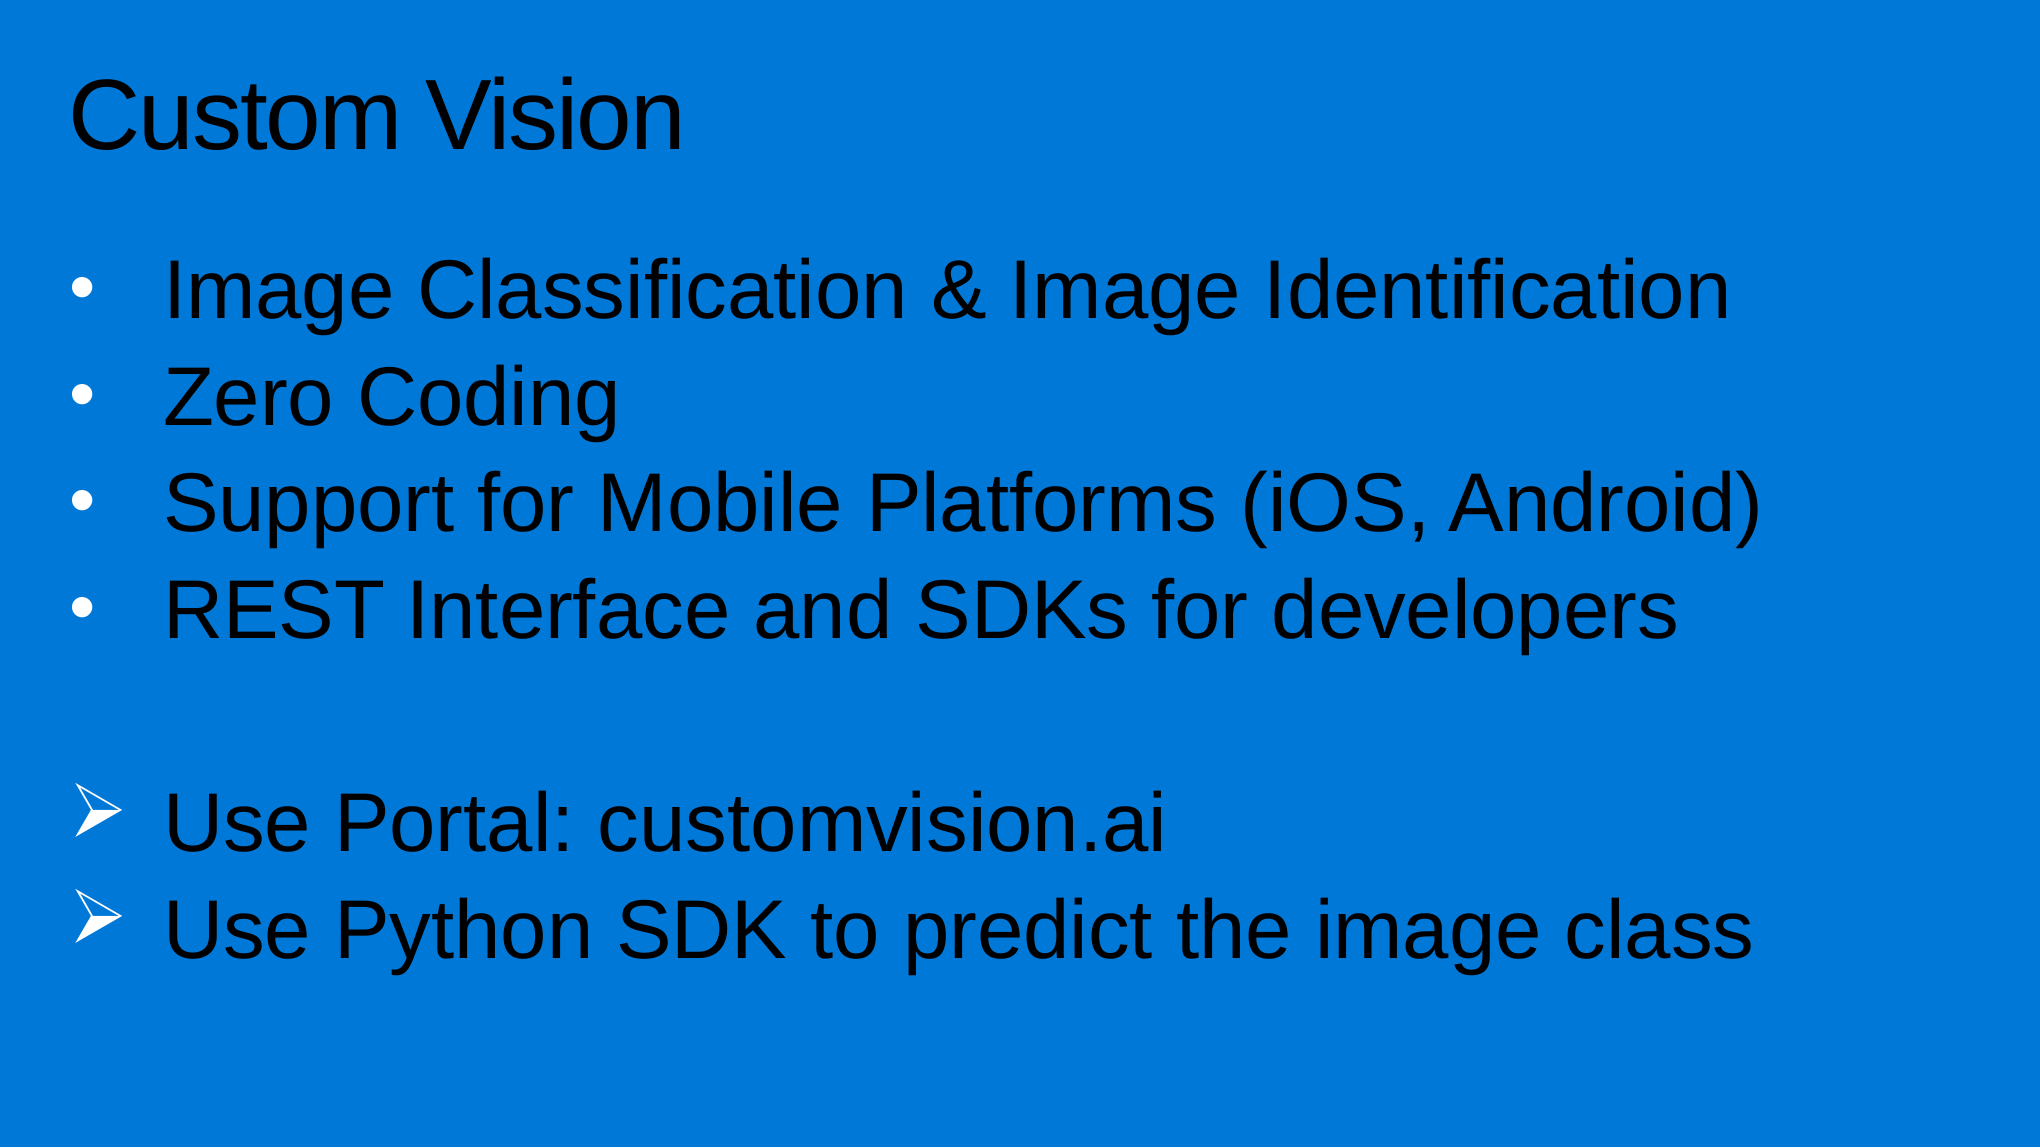

# Custom Vision
Image Classification & Image Identification
Zero Coding
Support for Mobile Platforms (iOS, Android)
REST Interface and SDKs for developers

Use Portal: customvision.ai
Use Python SDK to predict the image class